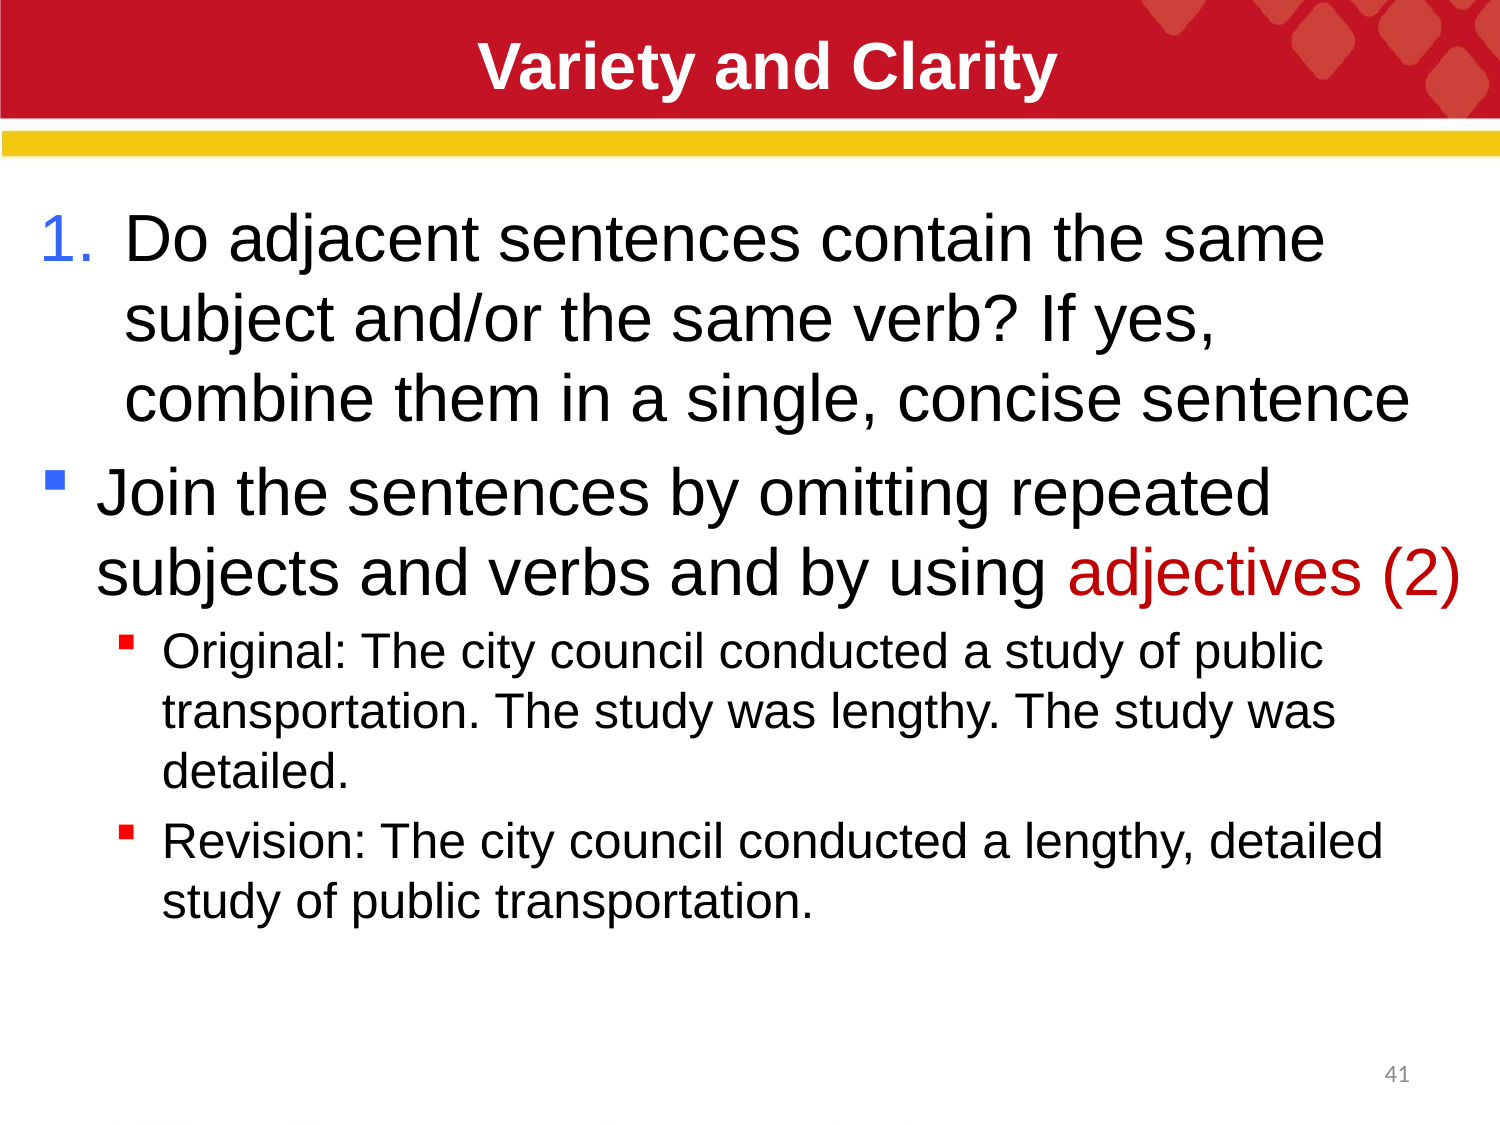

# Variety and Clarity
Do adjacent sentences contain the same subject and/or the same verb? If yes, combine them in a single, concise sentence
Join the sentences by omitting repeated subjects and verbs and by using adjectives (2)
Original: The city council conducted a study of public transportation. The study was lengthy. The study was detailed.
Revision: The city council conducted a lengthy, detailed study of public transportation.

41